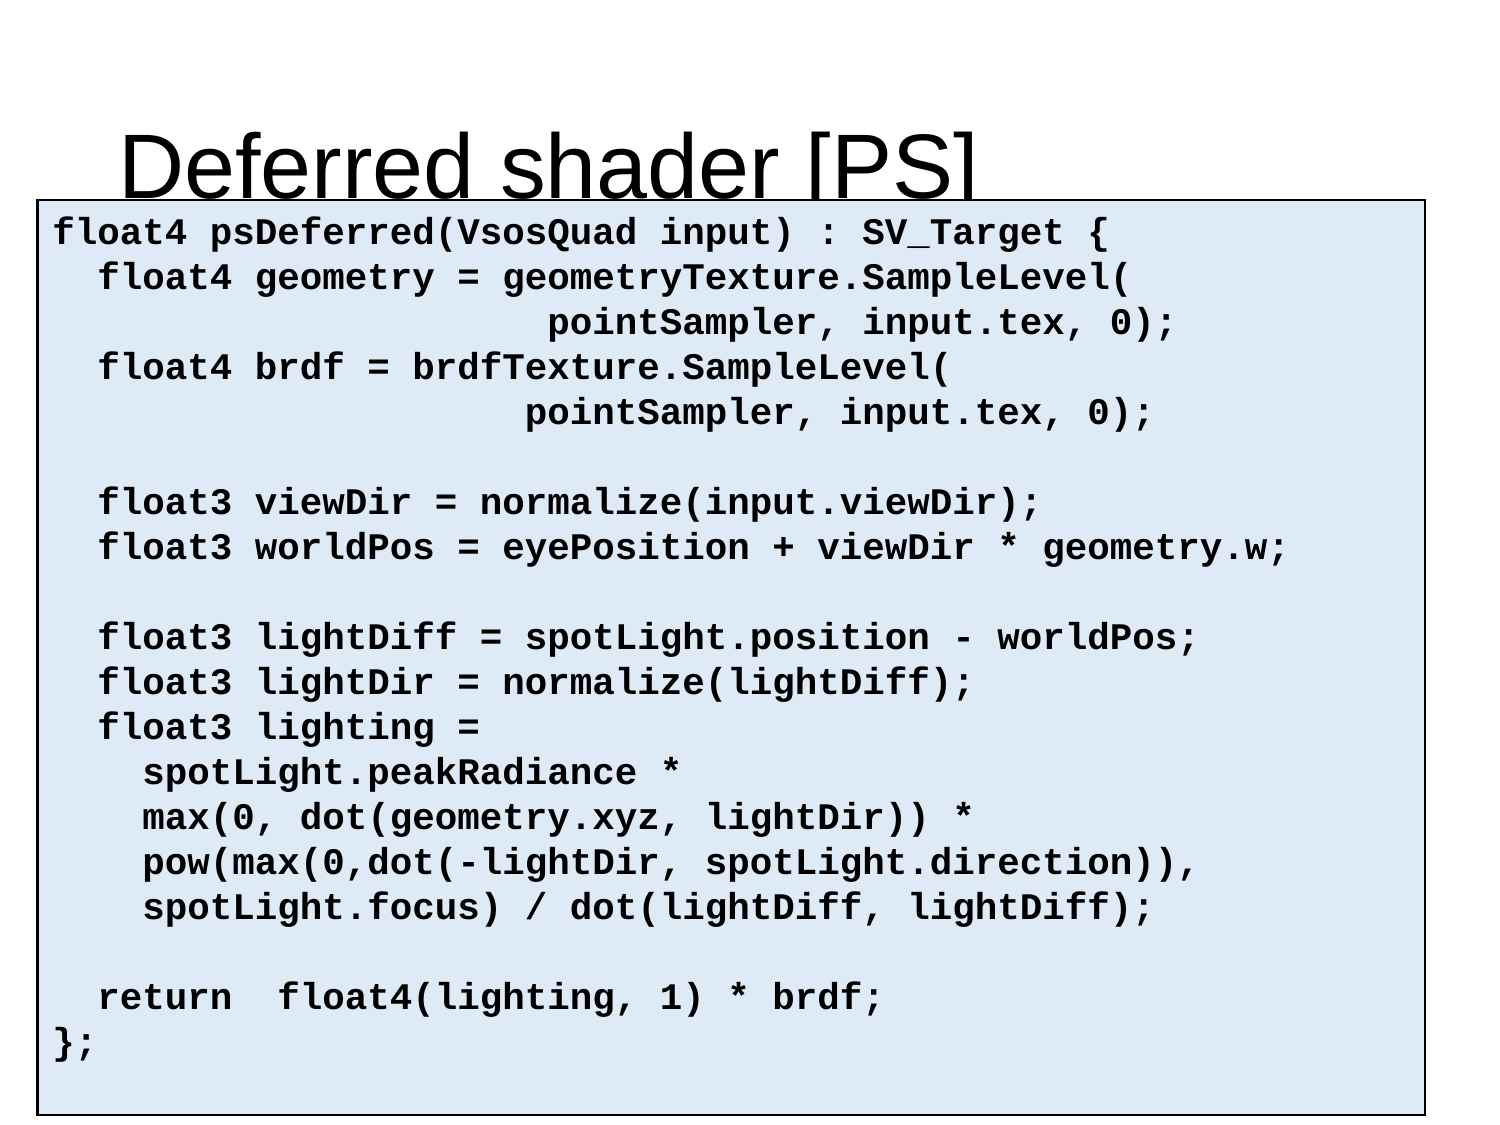

# Deferred shader [PS]
float4 psDeferred(VsosQuad input) : SV_Target {
  float4 geometry = geometryTexture.SampleLevel(
                      pointSampler, input.tex, 0);
  float4 brdf = brdfTexture.SampleLevel(
                     pointSampler, input.tex, 0);

  float3 viewDir = normalize(input.viewDir);
  float3 worldPos = eyePosition + viewDir * geometry.w;

  float3 lightDiff = spotLight.position - worldPos;
  float3 lightDir = normalize(lightDiff);
  float3 lighting =
    spotLight.peakRadiance *
    max(0, dot(geometry.xyz, lightDir)) *
    pow(max(0,dot(-lightDir, spotLight.direction)),
    spotLight.focus) / dot(lightDiff, lightDiff);

  return  float4(lighting, 1) * brdf;
};